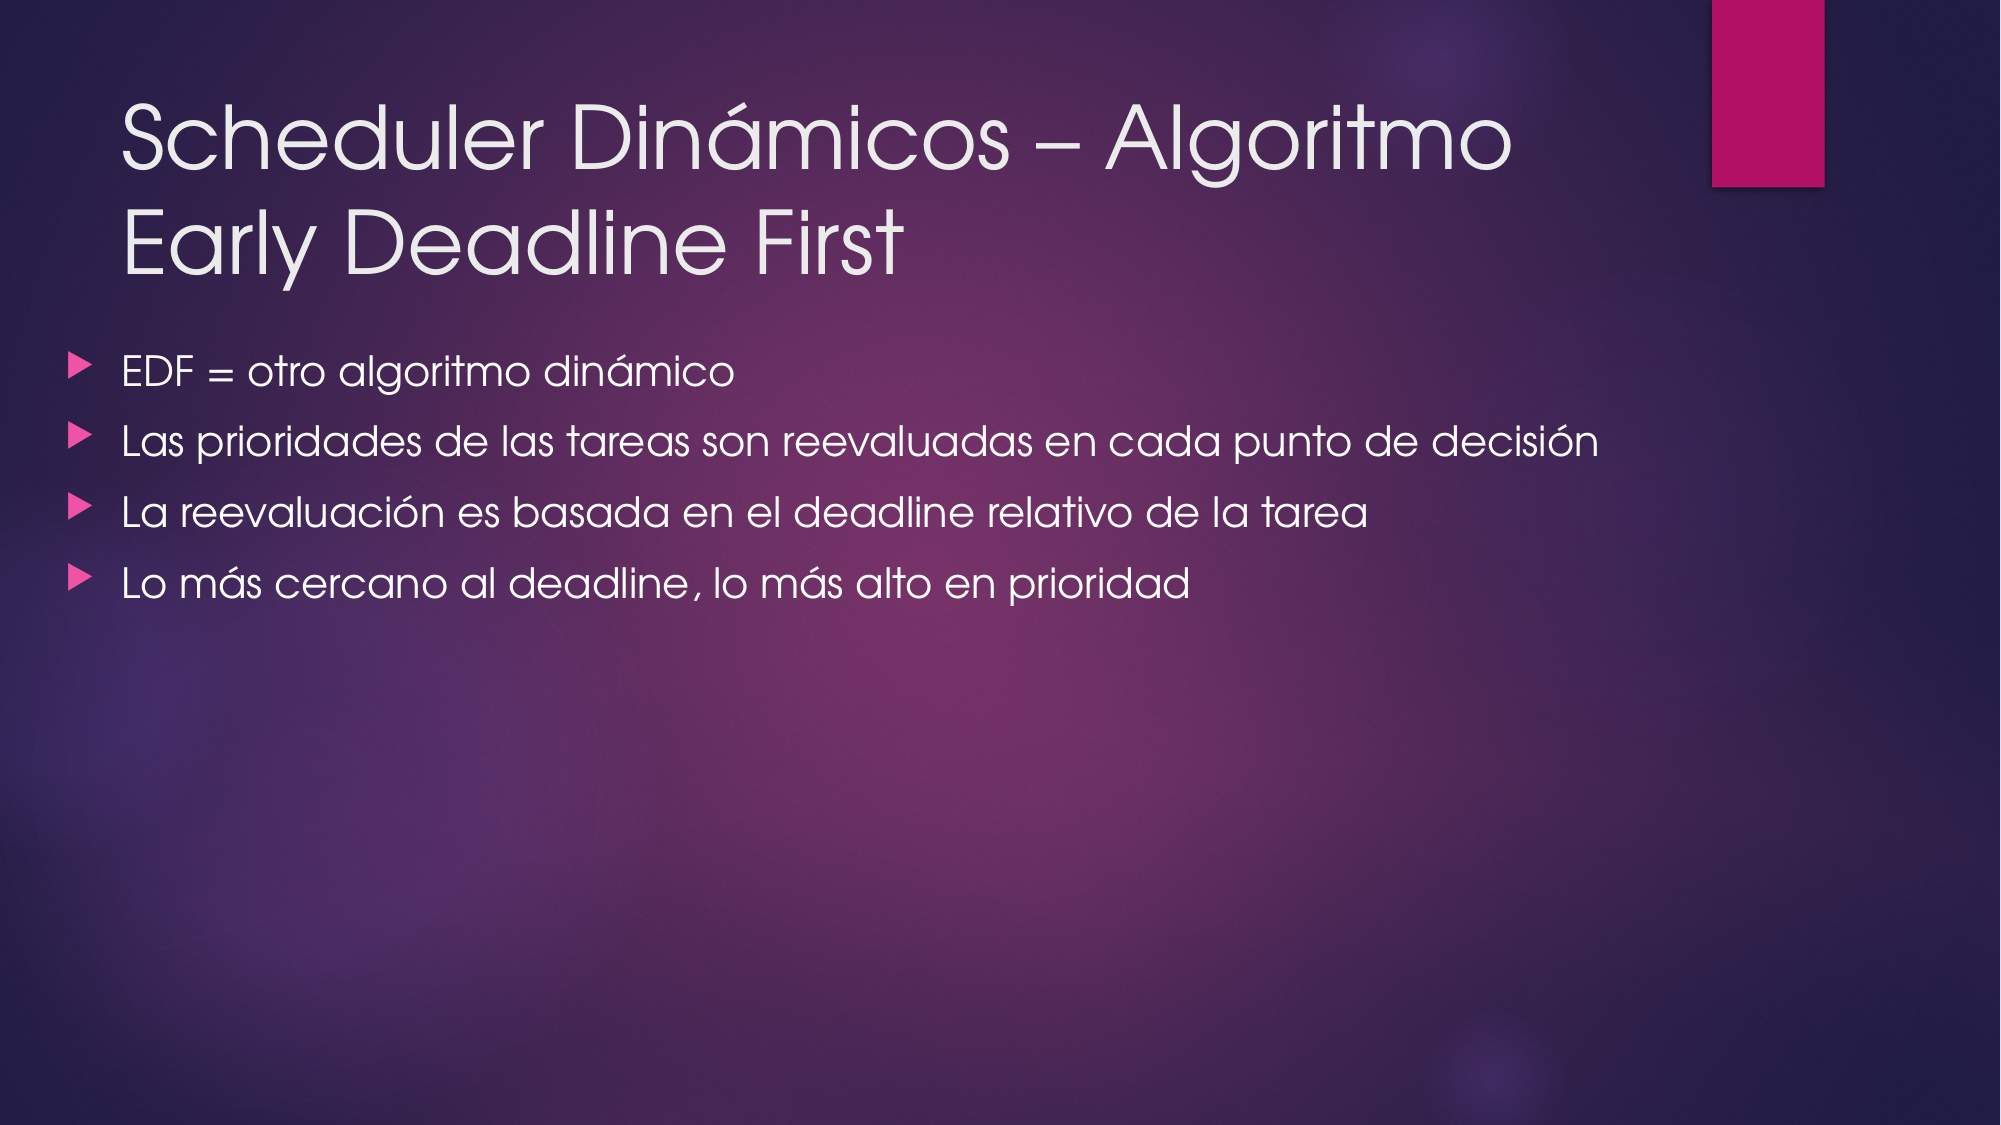

# Scheduler Dinámicos – Algoritmo Early Deadline First
EDF = otro algoritmo dinámico
Las prioridades de las tareas son reevaluadas en cada punto de decisión
La reevaluación es basada en el deadline relativo de la tarea
Lo más cercano al deadline, lo más alto en prioridad